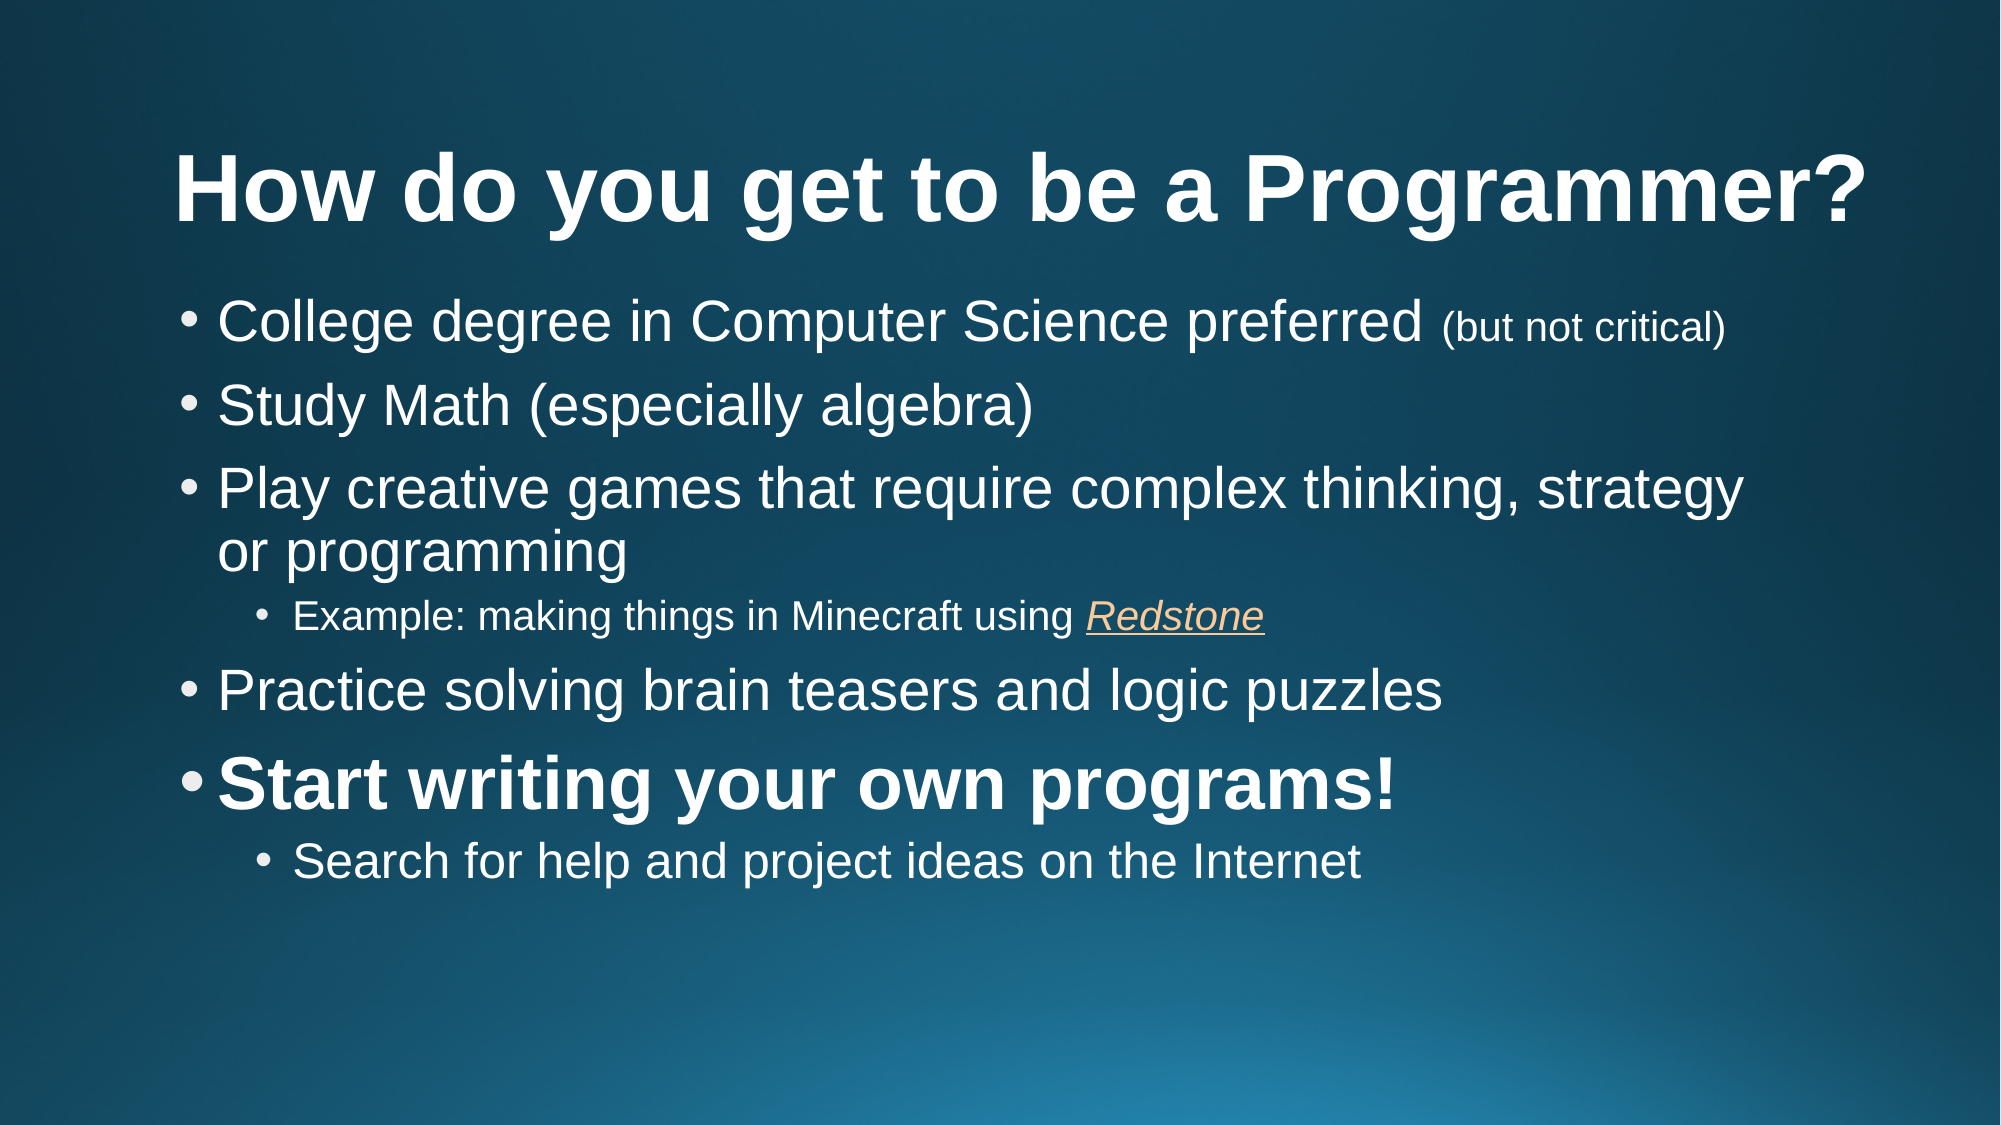

# How do you get to be a Programmer?
College degree in Computer Science preferred (but not critical)
Study Math (especially algebra)
Play creative games that require complex thinking, strategy or programming
Example: making things in Minecraft using Redstone
Practice solving brain teasers and logic puzzles
Start writing your own programs!
Search for help and project ideas on the Internet